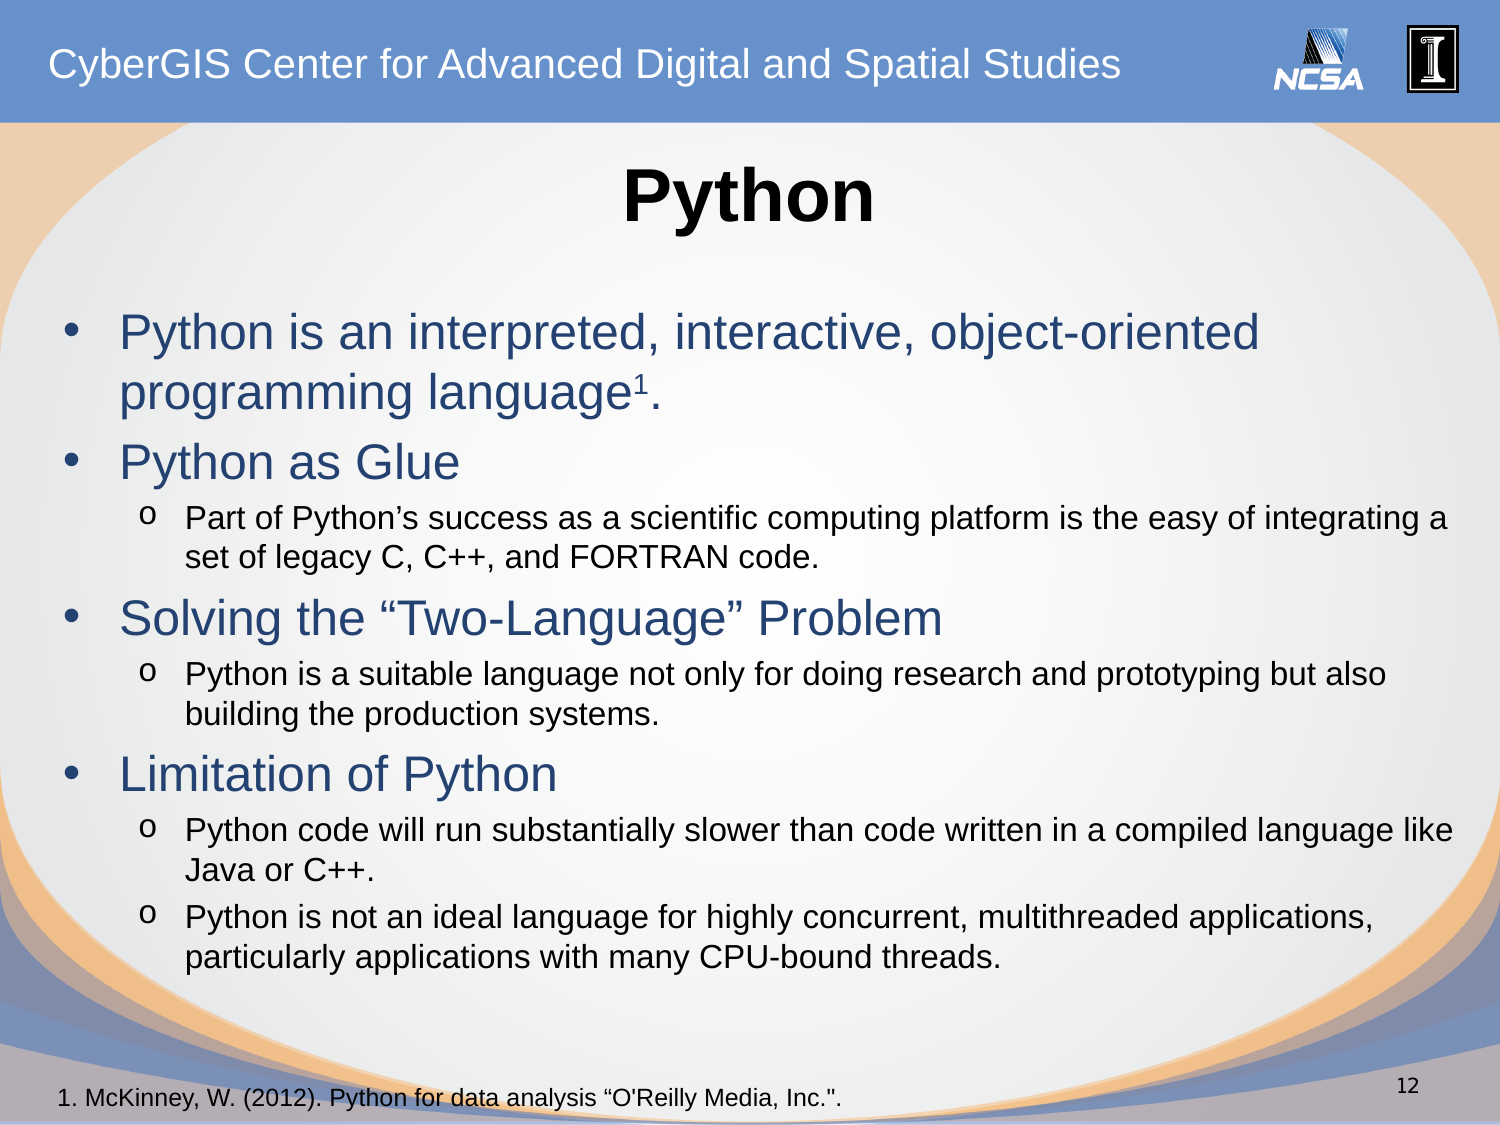

# Python
Python is an interpreted, interactive, object-oriented programming language1.
Python as Glue
Part of Python’s success as a scientific computing platform is the easy of integrating a set of legacy C, C++, and FORTRAN code.
Solving the “Two-Language” Problem
Python is a suitable language not only for doing research and prototyping but also building the production systems.
Limitation of Python
Python code will run substantially slower than code written in a compiled language like Java or C++.
Python is not an ideal language for highly concurrent, multithreaded applications, particularly applications with many CPU-bound threads.

12
1. McKinney, W. (2012). Python for data analysis “O'Reilly Media, Inc.".